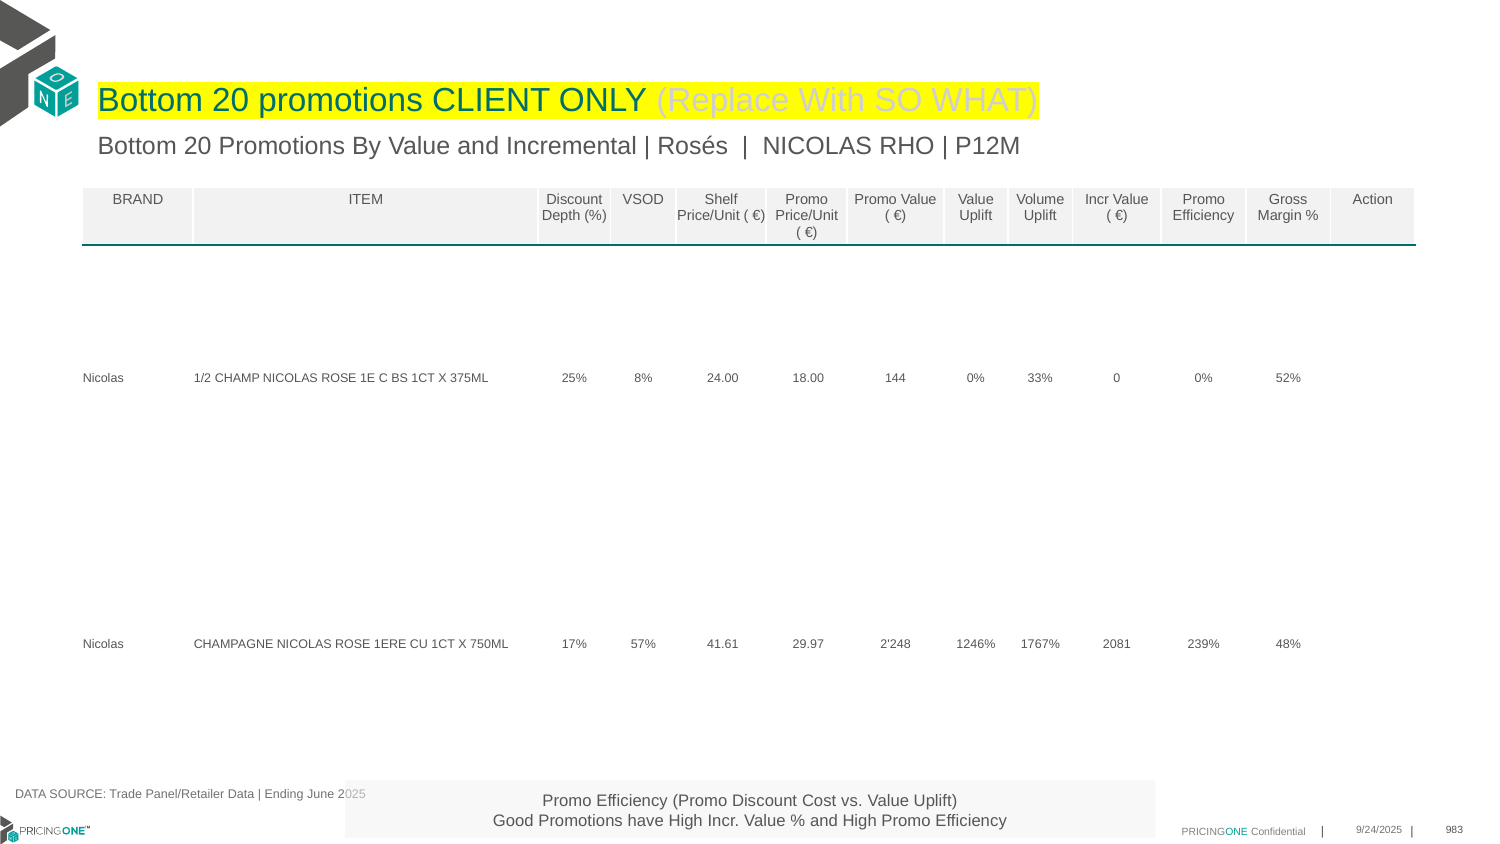

# Bottom 20 promotions CLIENT ONLY (Replace With SO WHAT)
Bottom 20 Promotions By Value and Incremental | Rosés  |  NICOLAS RHO | P12M
| BRAND | ITEM | Discount Depth (%) | VSOD | Shelf Price/Unit ( €) | Promo Price/Unit ( €) | Promo Value ( €) | Value Uplift | Volume Uplift | Incr Value ( €) | Promo Efficiency | Gross Margin % | Action |
| --- | --- | --- | --- | --- | --- | --- | --- | --- | --- | --- | --- | --- |
| Nicolas | 1/2 CHAMP NICOLAS ROSE 1E C BS 1CT X 375ML | 25% | 8% | 24.00 | 18.00 | 144 | 0% | 33% | 0 | 0% | 52% |  |
| Nicolas | CHAMPAGNE NICOLAS ROSE 1ERE CU 1CT X 750ML | 17% | 57% | 41.61 | 29.97 | 2'248 | 1246% | 1767% | 2081 | 239% | 48% |  |
DATA SOURCE: Trade Panel/Retailer Data | Ending June 2025
Promo Efficiency (Promo Discount Cost vs. Value Uplift)
Good Promotions have High Incr. Value % and High Promo Efficiency

9/24/2025
983